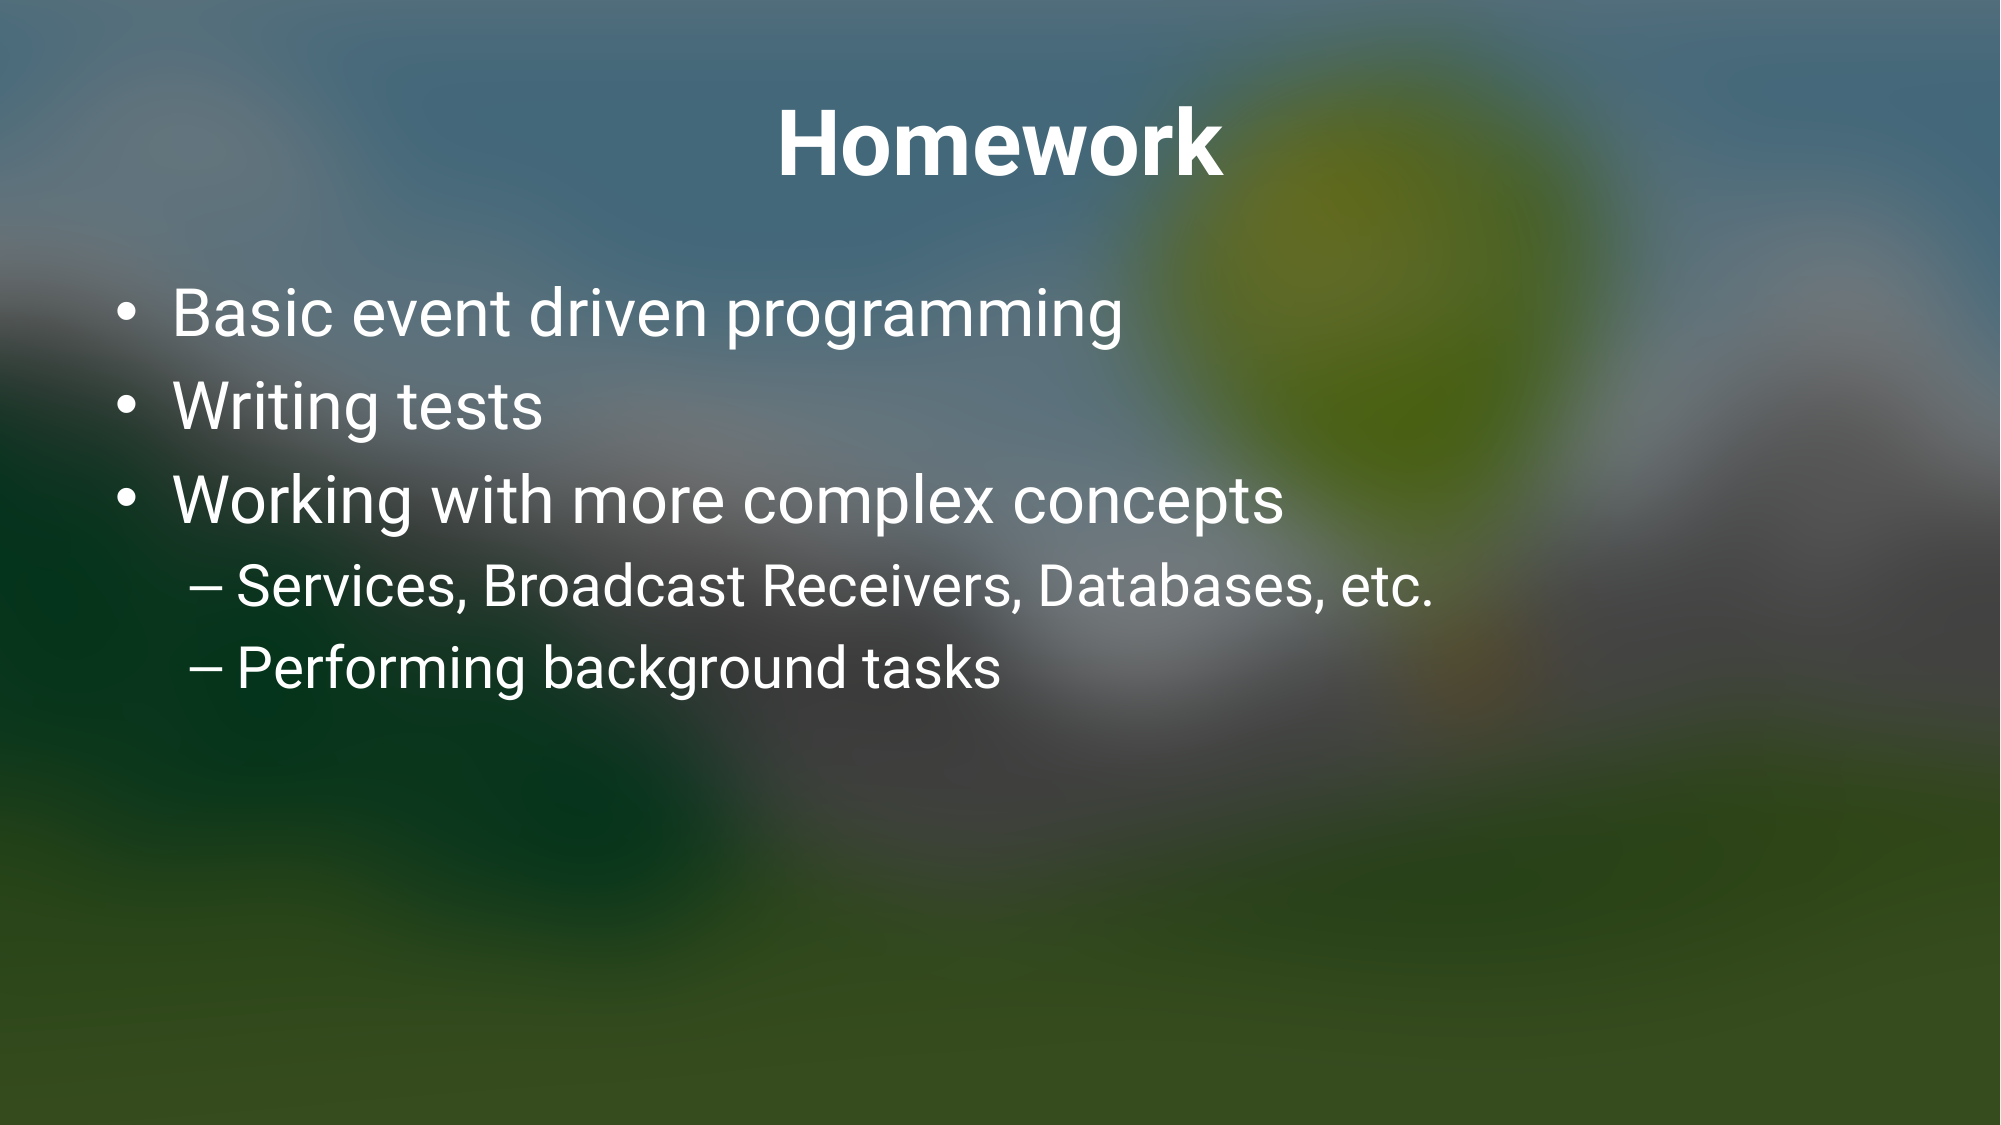

# Homework
Basic event driven programming
Writing tests
Working with more complex concepts
Services, Broadcast Receivers, Databases, etc.
Performing background tasks